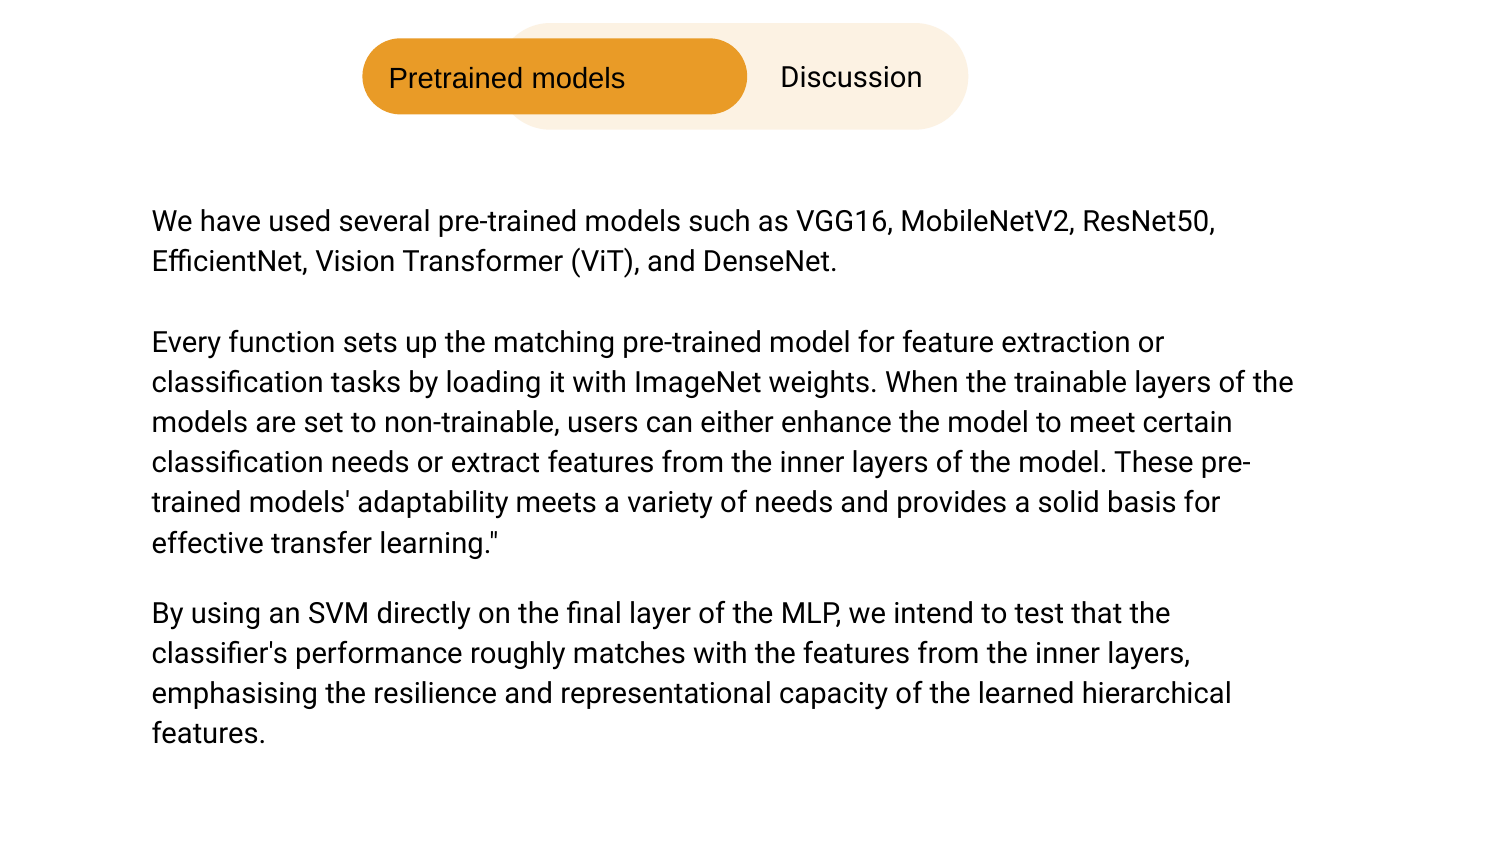

W
Pretrained models
Discussion
We have used several pre-trained models such as VGG16, MobileNetV2, ResNet50, EfficientNet, Vision Transformer (ViT), and DenseNet.

Every function sets up the matching pre-trained model for feature extraction or classification tasks by loading it with ImageNet weights. When the trainable layers of the models are set to non-trainable, users can either enhance the model to meet certain classification needs or extract features from the inner layers of the model. These pre-trained models' adaptability meets a variety of needs and provides a solid basis for effective transfer learning."

By using an SVM directly on the final layer of the MLP, we intend to test that the classifier's performance roughly matches with the features from the inner layers, emphasising the resilience and representational capacity of the learned hierarchical features.